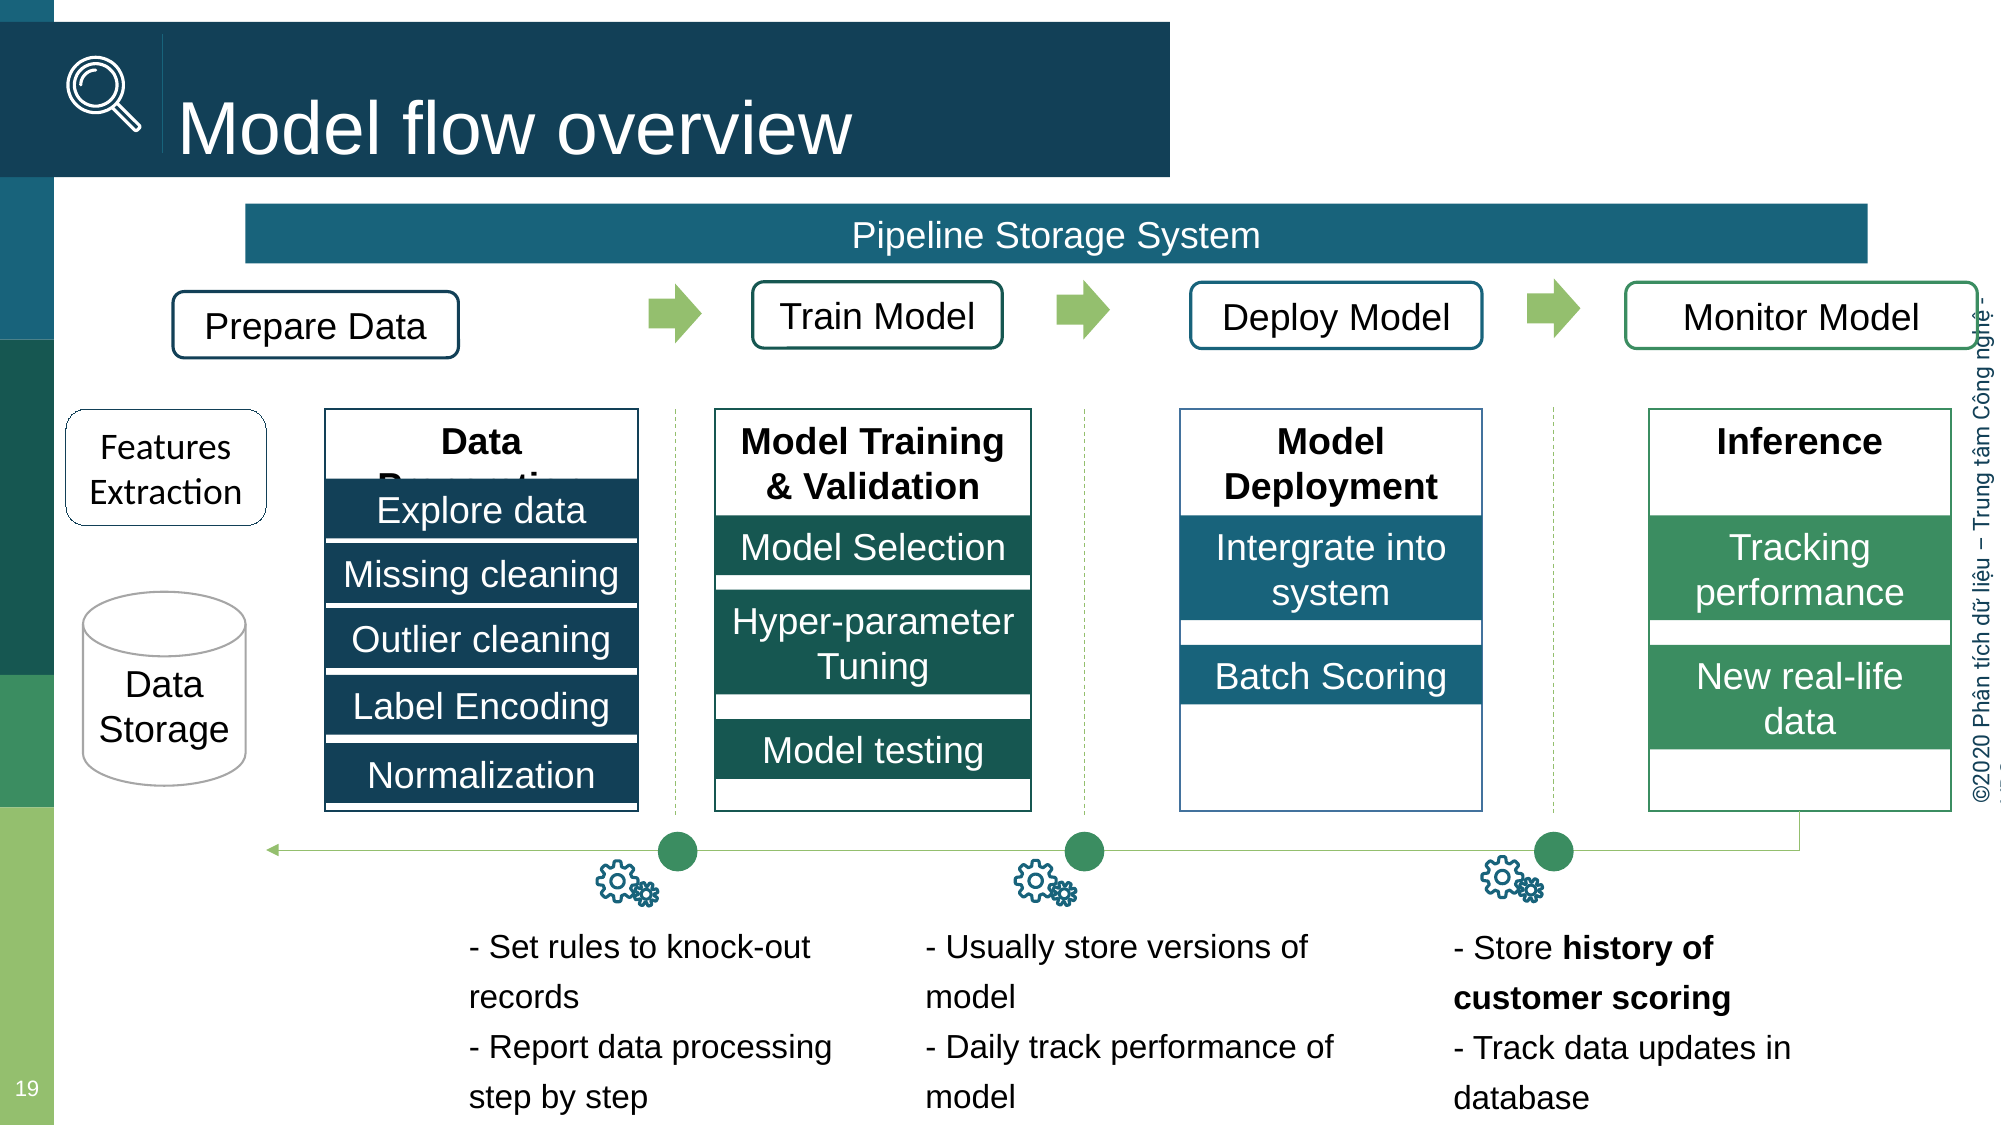

#

Model flow overview
Pipeline Storage System

Train Model
Deploy Model
Monitor Model

Prepare Data

Features Extraction
Data Preparation
Model Training & Validation
Model Deployment
Inference
Explore data
Model Selection
Intergrate into system
Tracking performance
Missing cleaning
Hyper-parameter
Tuning
Data Storage
Outlier cleaning
Batch Scoring
New real-life data
Label Encoding
Model testing
Normalization

- Set rules to knock-out records
- Report data processing step by step
- Usually store versions of model
- Daily track performance of model
- Store history of customer scoring
- Track data updates in database
19